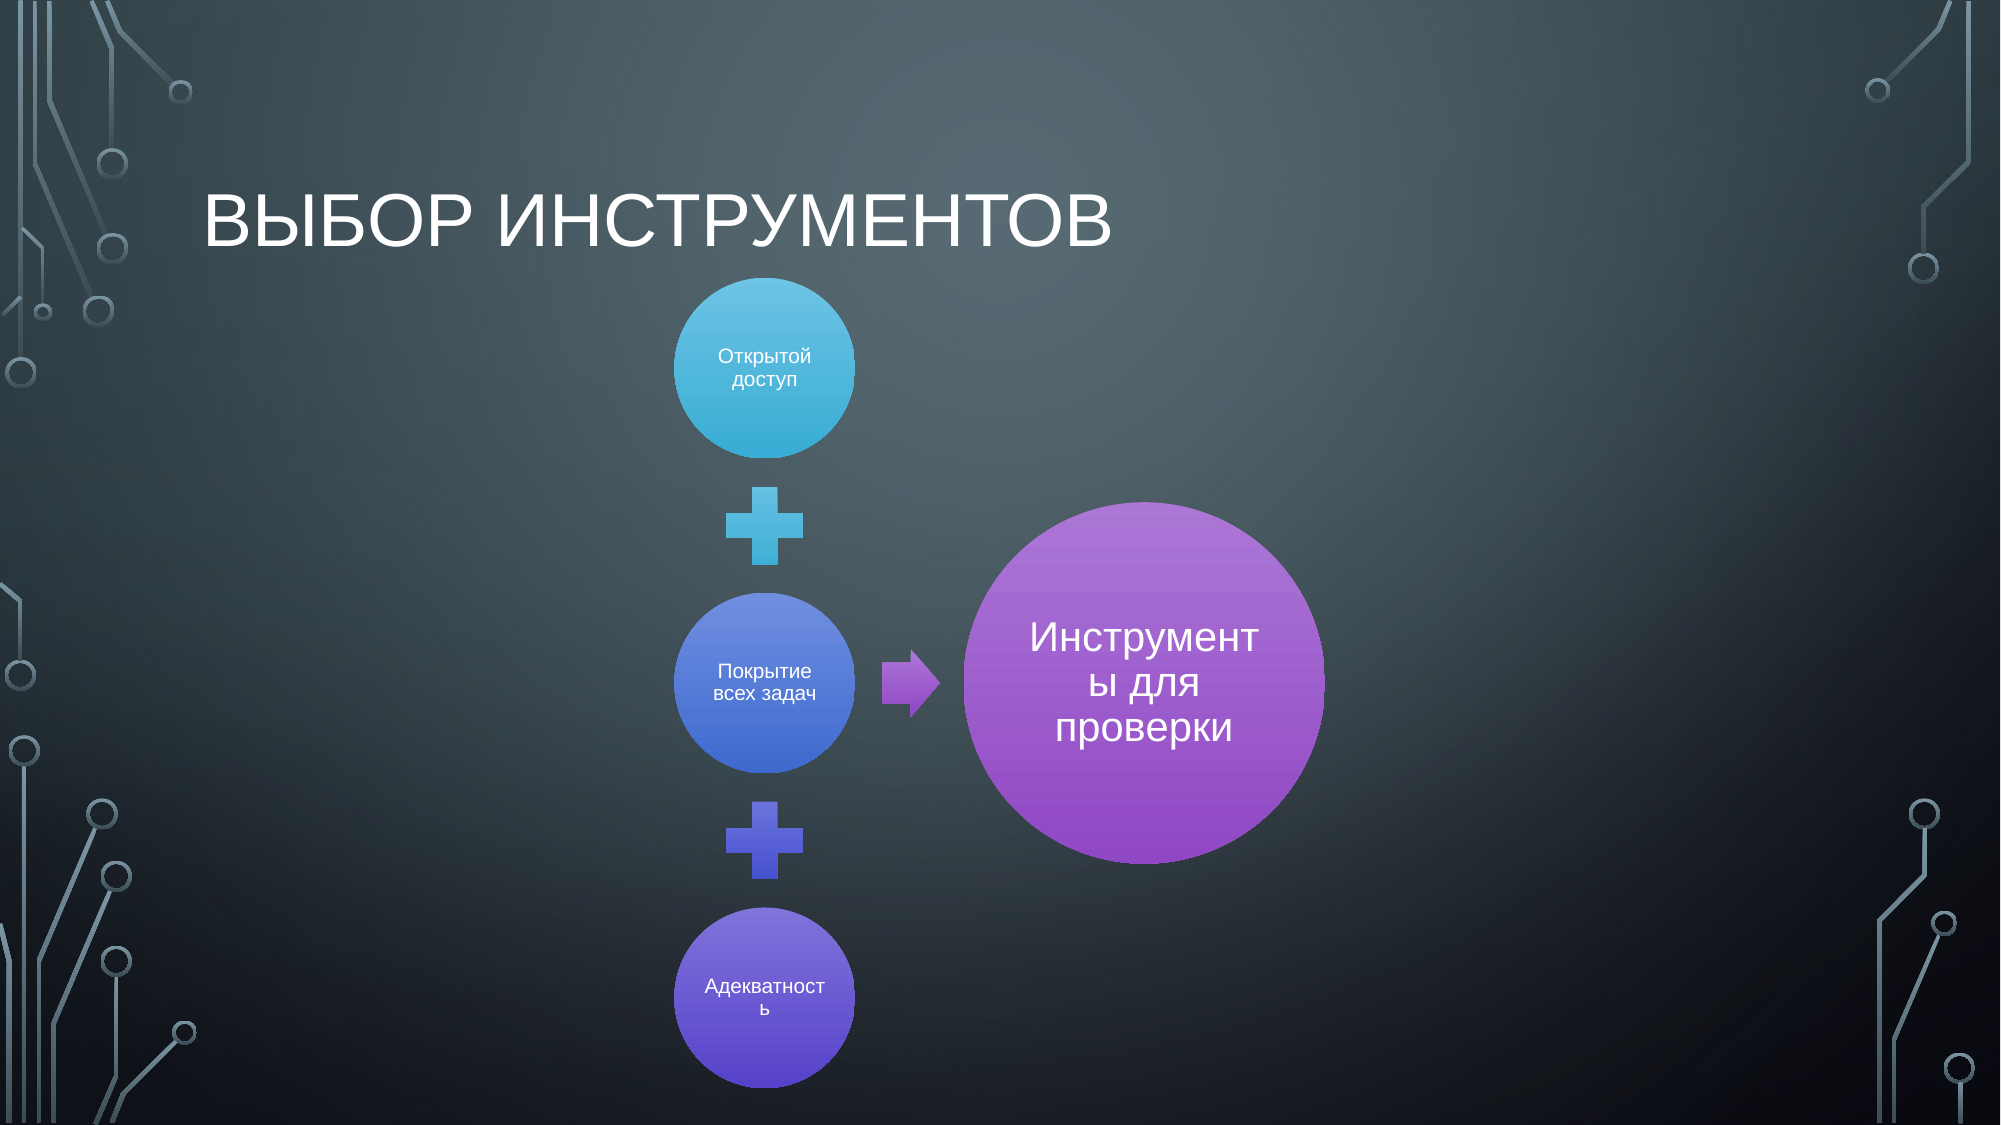

# Выбор инструментов
Открытой доступ

Покрытие всех задач

Адекватность

Инструменты для проверки